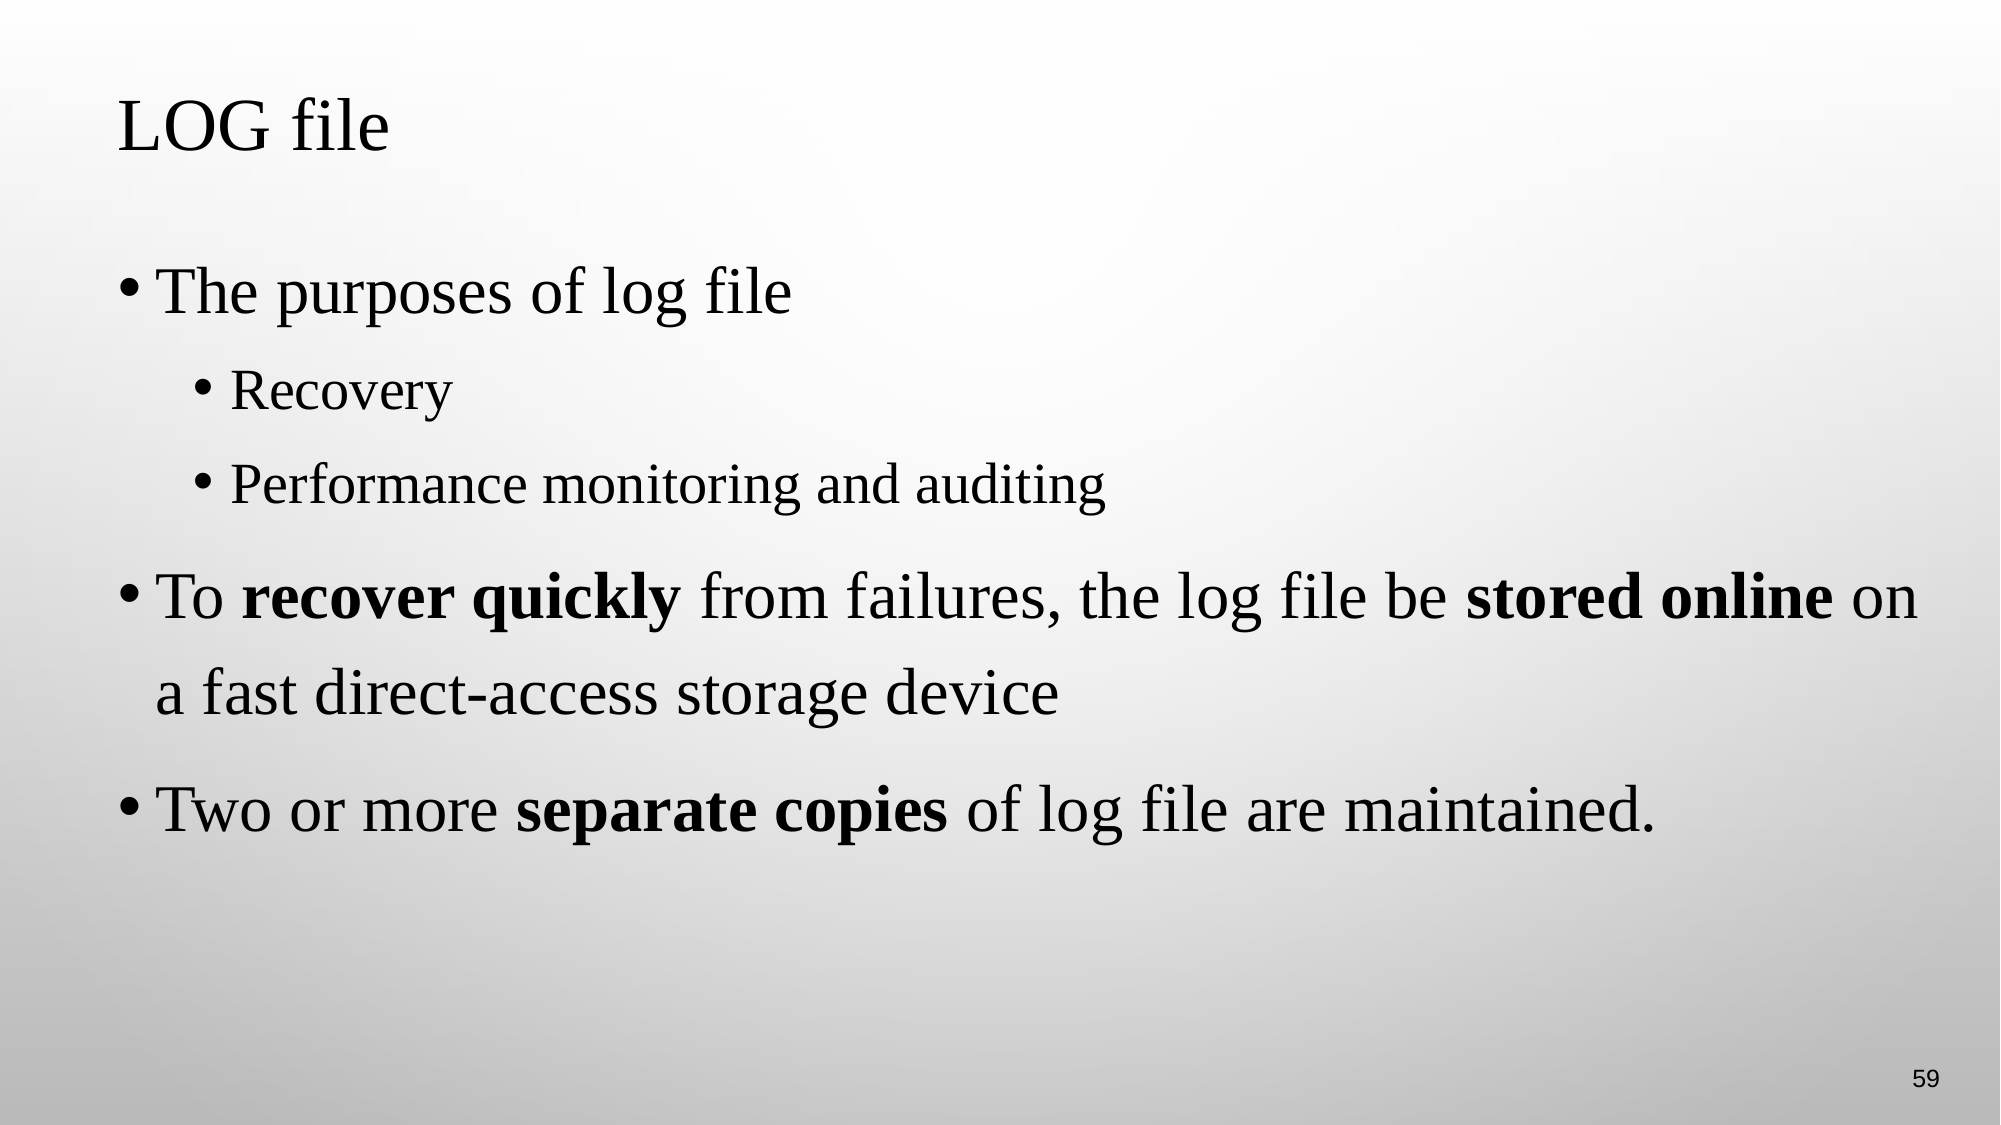

# LOG file
The purposes of log file
Recovery
Performance monitoring and auditing
To recover quickly from failures, the log file be stored online on a fast direct-access storage device
Two or more separate copies of log file are maintained.

59